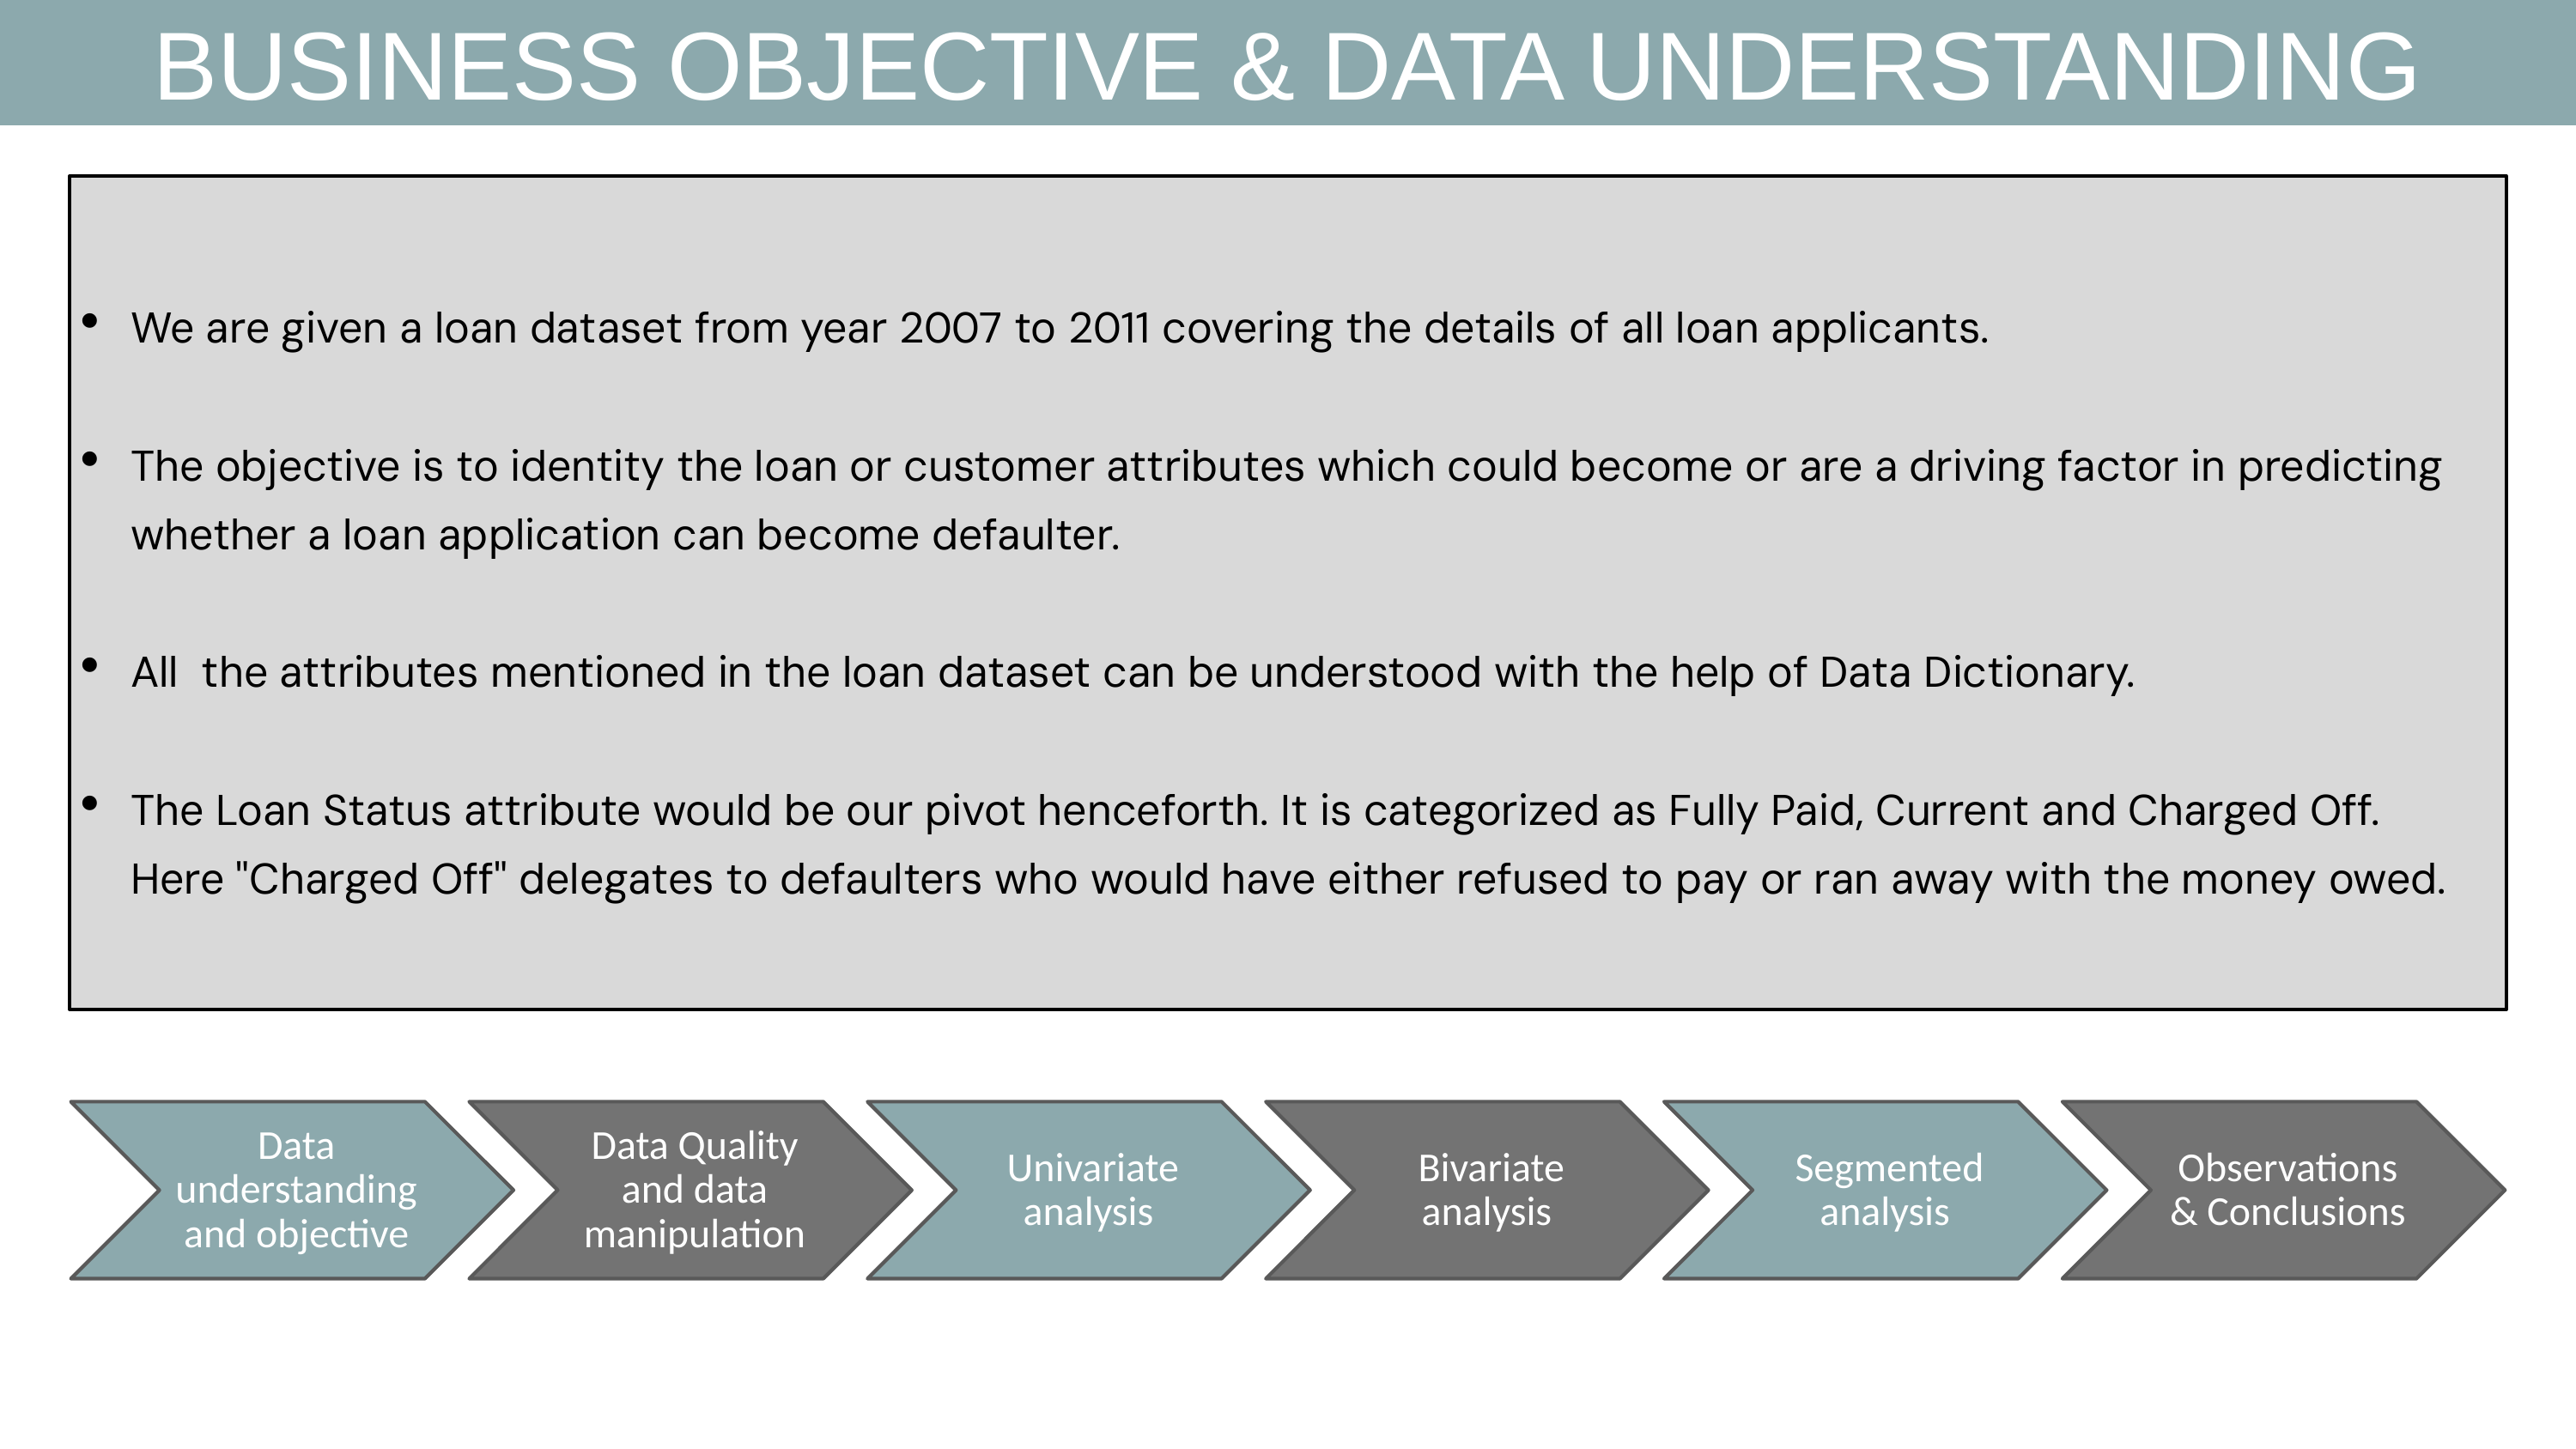

BUSINESS OBJECTIVE & DATA UNDERSTANDING
We are given a loan dataset from year 2007 to 2011 covering the details of all loan applicants.

The objective is to identity the loan or customer attributes which could become or are a driving factor in predicting whether a loan application can become defaulter.

All  the attributes mentioned in the loan dataset can be understood with the help of Data Dictionary.

The Loan Status attribute would be our pivot henceforth. It is categorized as Fully Paid, Current and Charged Off.  Here "Charged Off" delegates to defaulters who would have either refused to pay or ran away with the money owed.
Data understanding and objective
Data Quality and data manipulation
Univariate analysis
Bivariate analysis
Segmented analysis
Observations & Conclusions